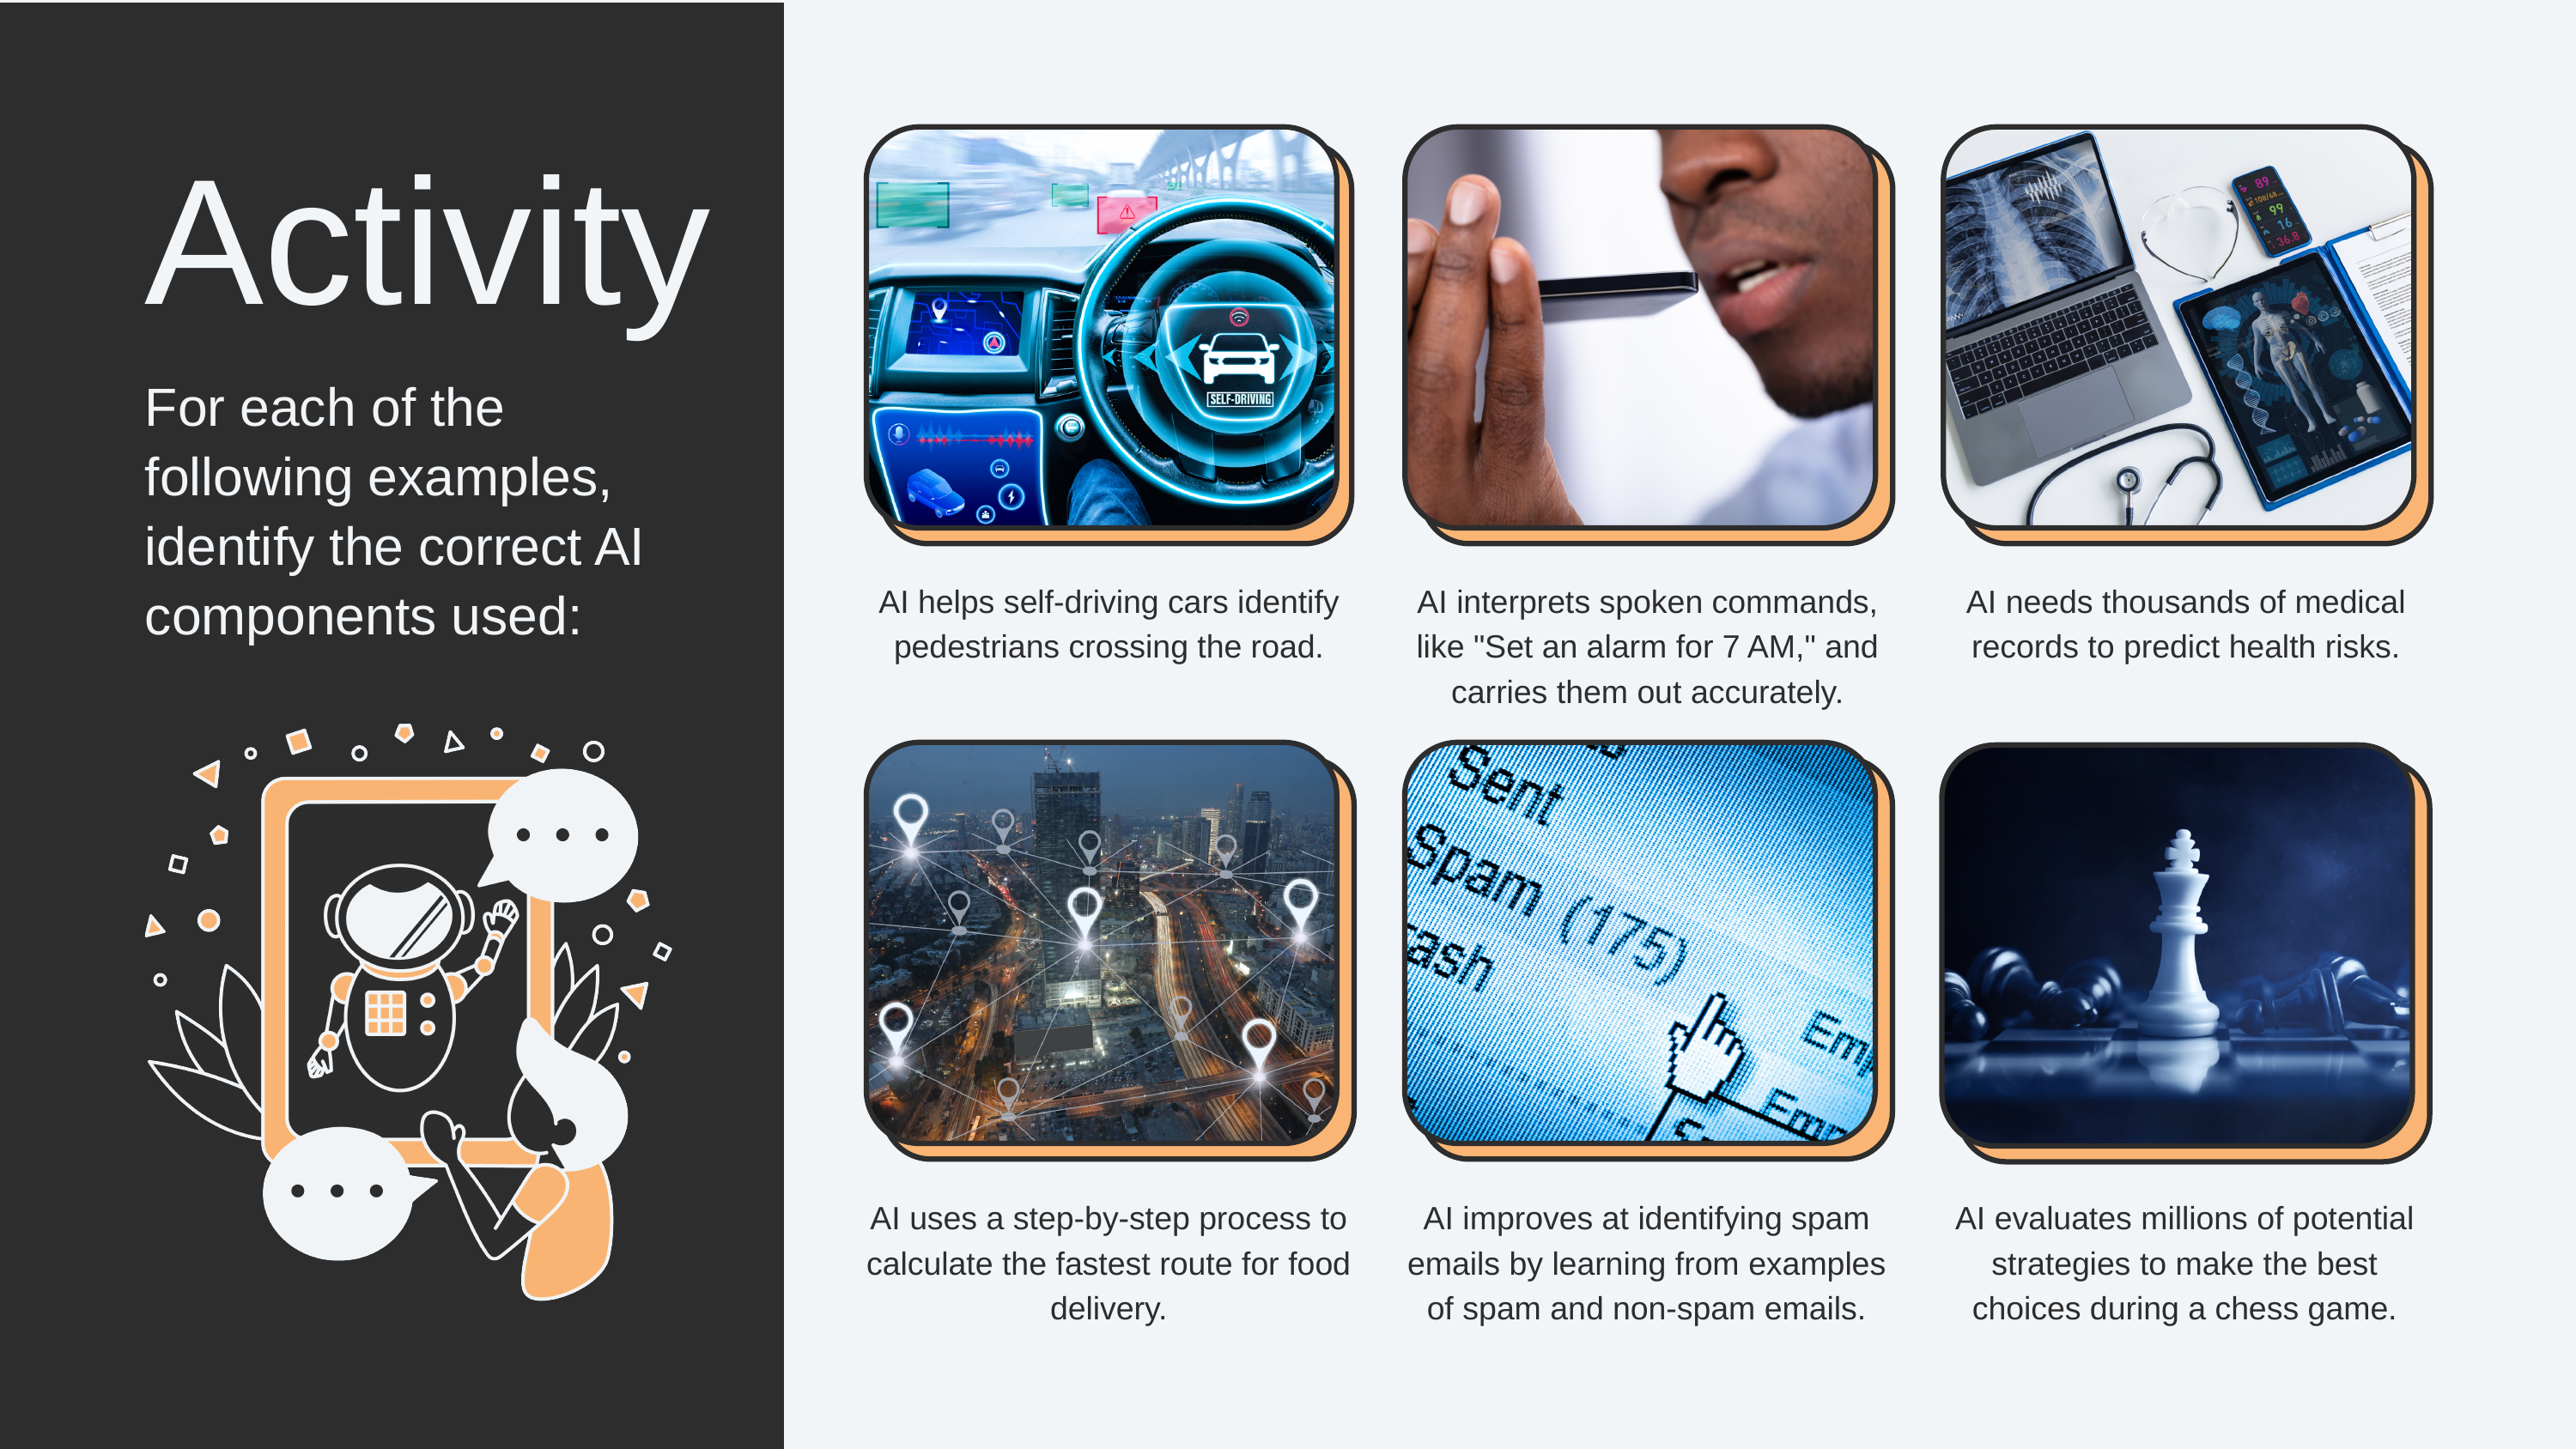

Activity

For each of the following examples, identify the correct AI components used:
AI helps self-driving cars identify pedestrians crossing the road.
AI interprets spoken commands, like "Set an alarm for 7 AM," and carries them out accurately.
AI needs thousands of medical records to predict health risks.

AI uses a step-by-step process to calculate the fastest route for food delivery.
AI improves at identifying spam emails by learning from examples of spam and non-spam emails.
AI evaluates millions of potential strategies to make the best choices during a chess game.